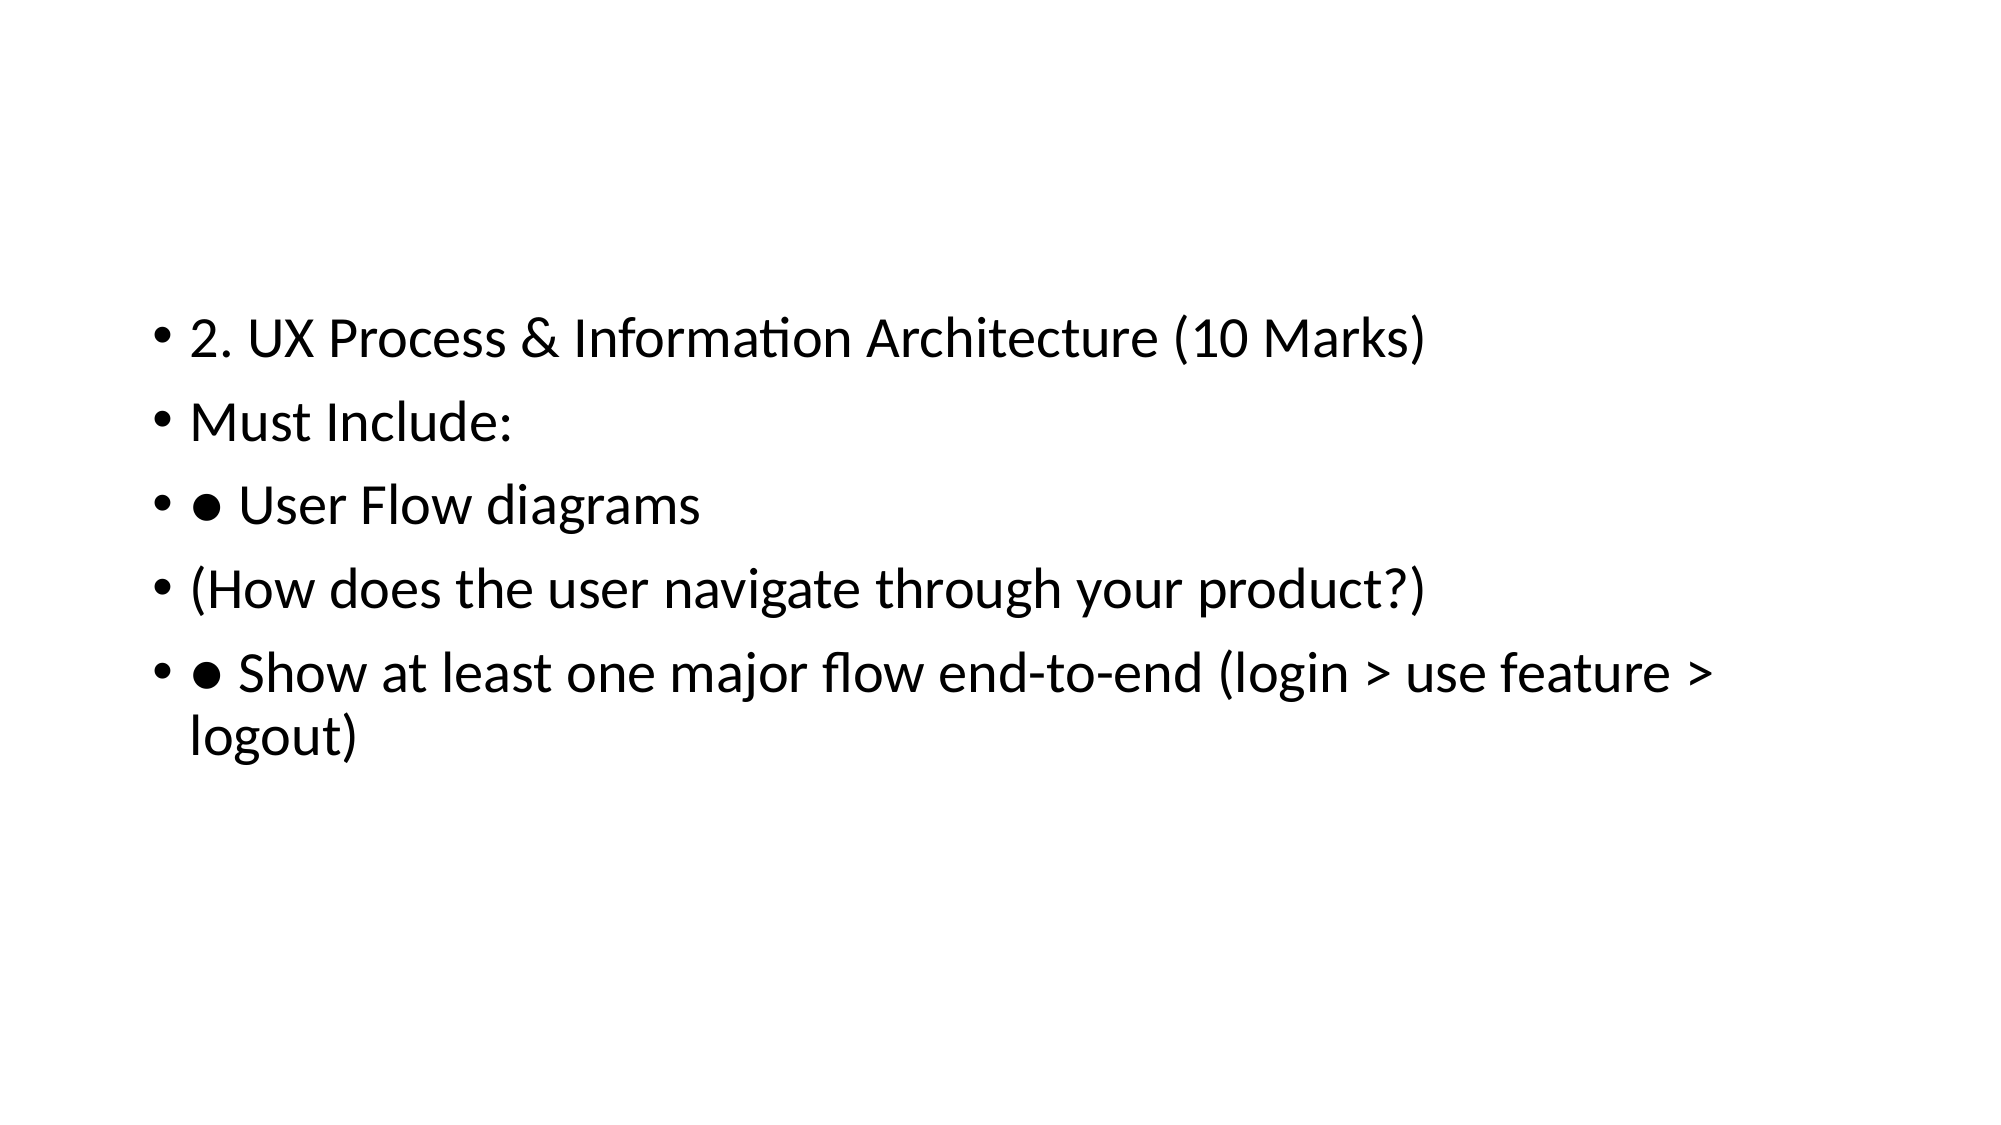

#
2. UX Process & Information Architecture (10 Marks)
Must Include:
● User Flow diagrams
(How does the user navigate through your product?)
● Show at least one major flow end-to-end (login > use feature > logout)